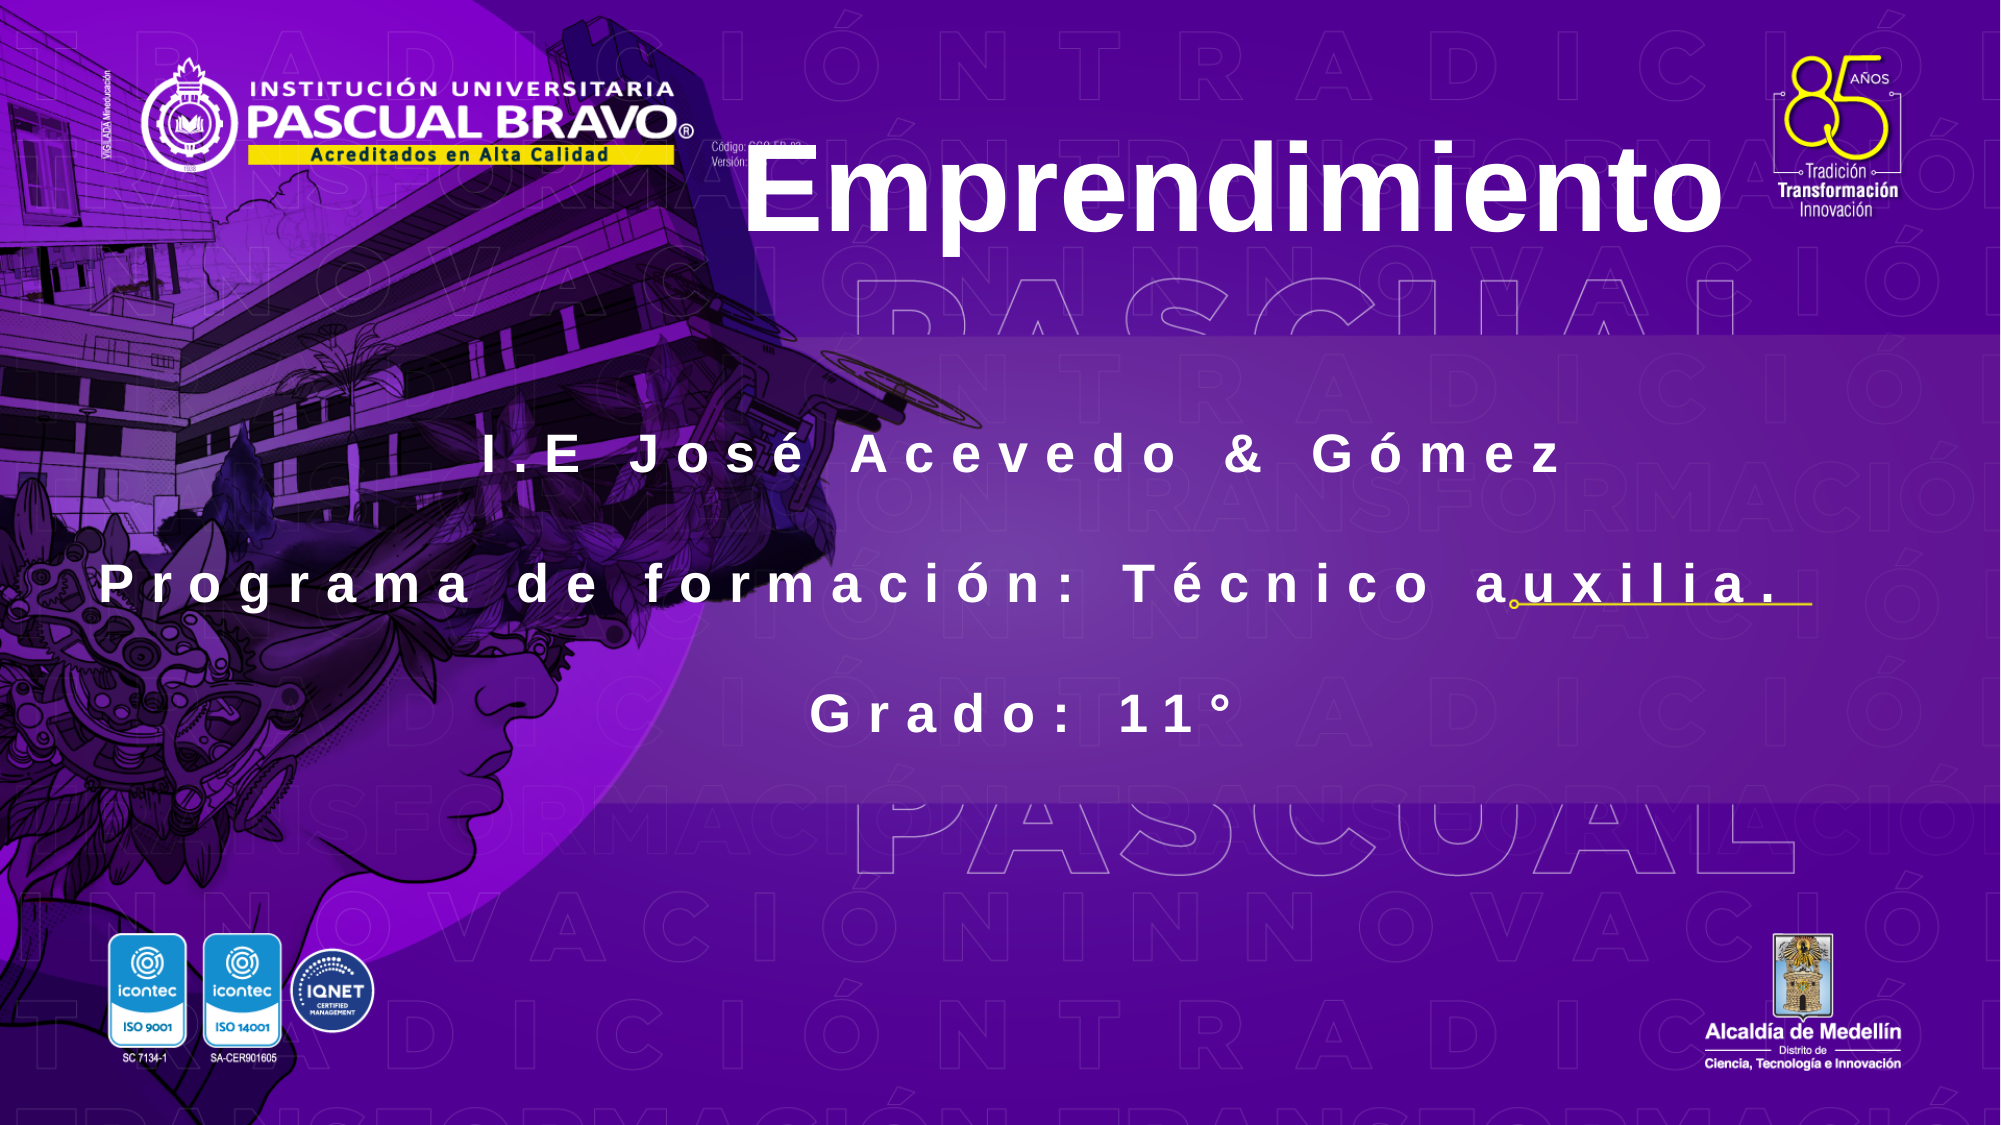

Emprendimiento
I.E José Acevedo & Gómez

Programa de formación: Técnico auxilia.

Grado: 11°